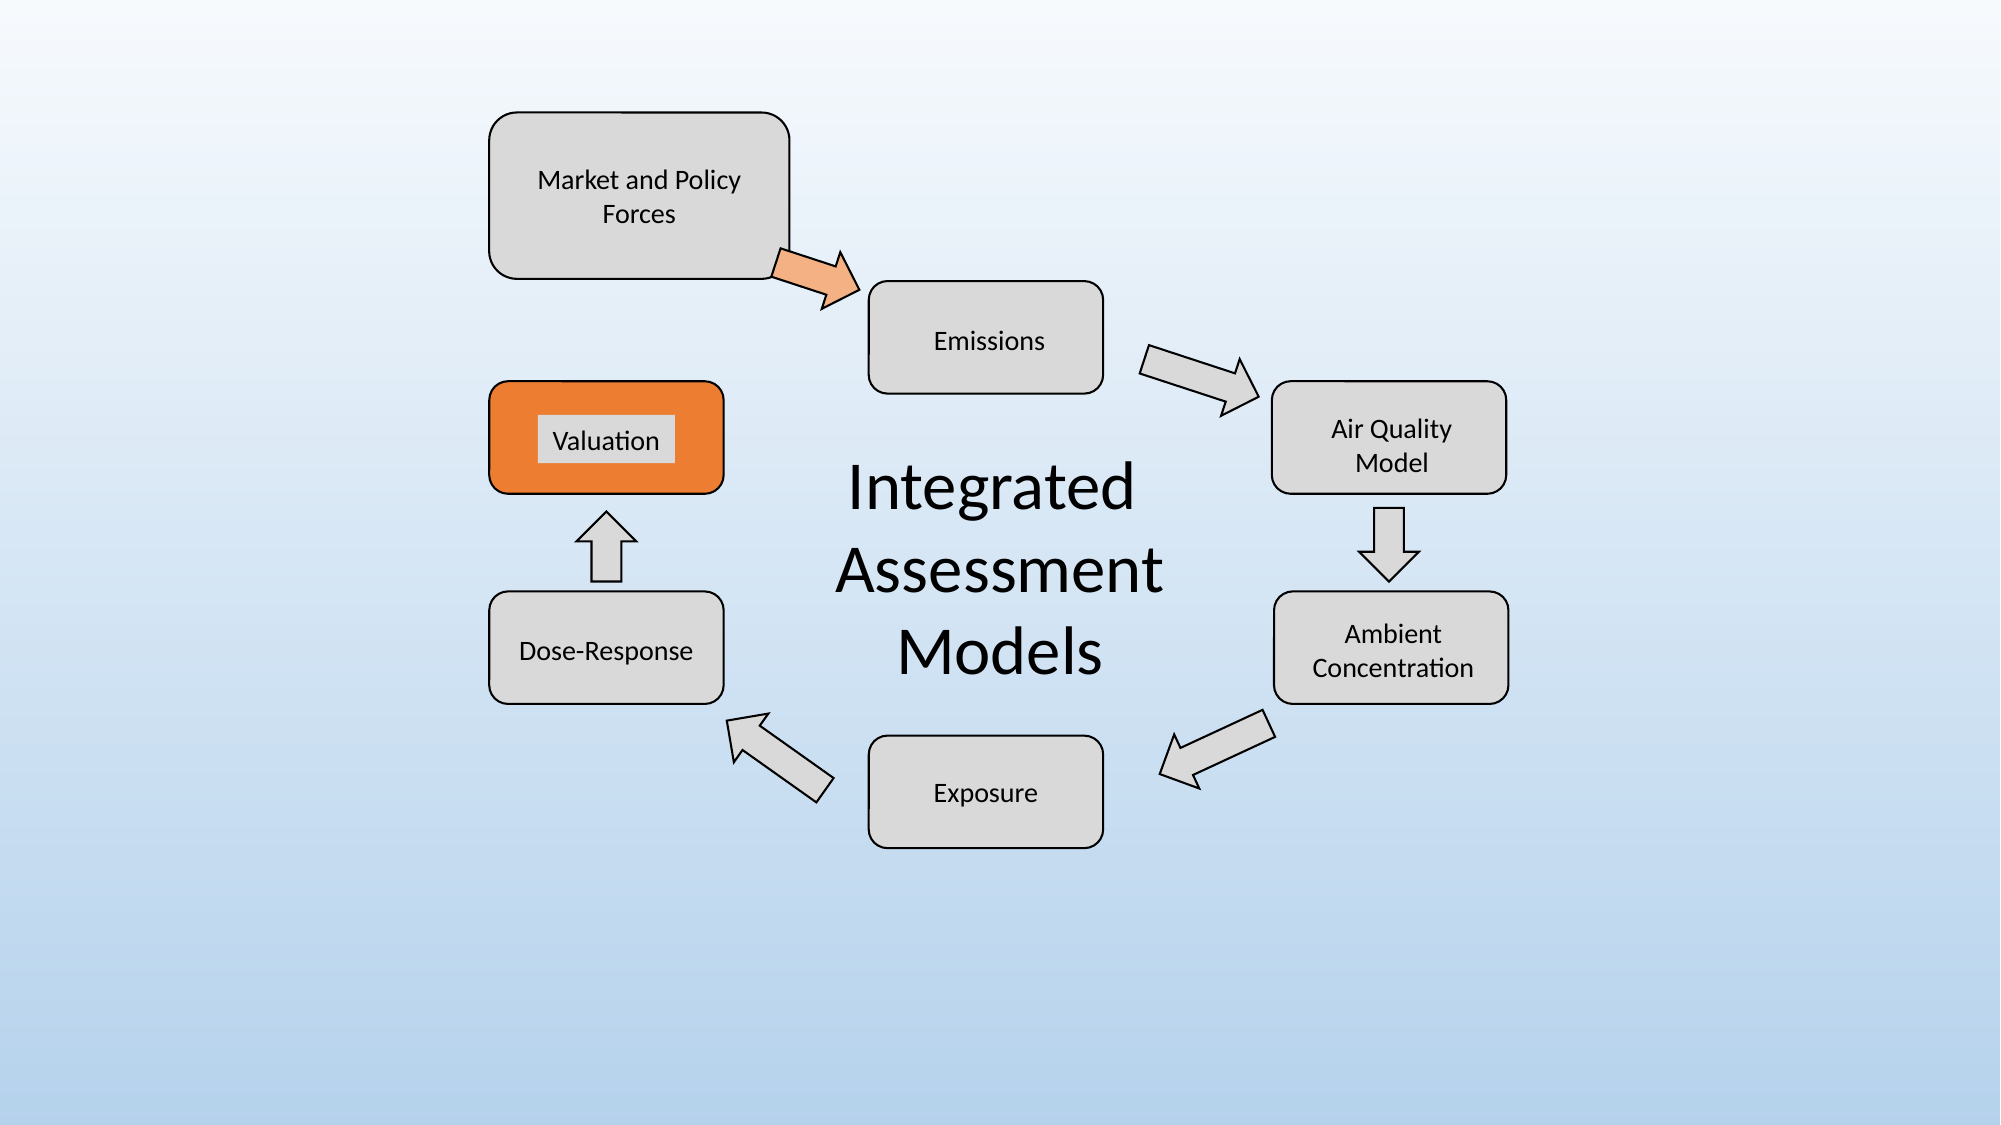

Market and Policy
Forces

Emissions

Air Quality
Model
Valuation
Integrated
Assessment
Models

Ambient
Concentration
Dose-Response

Exposure